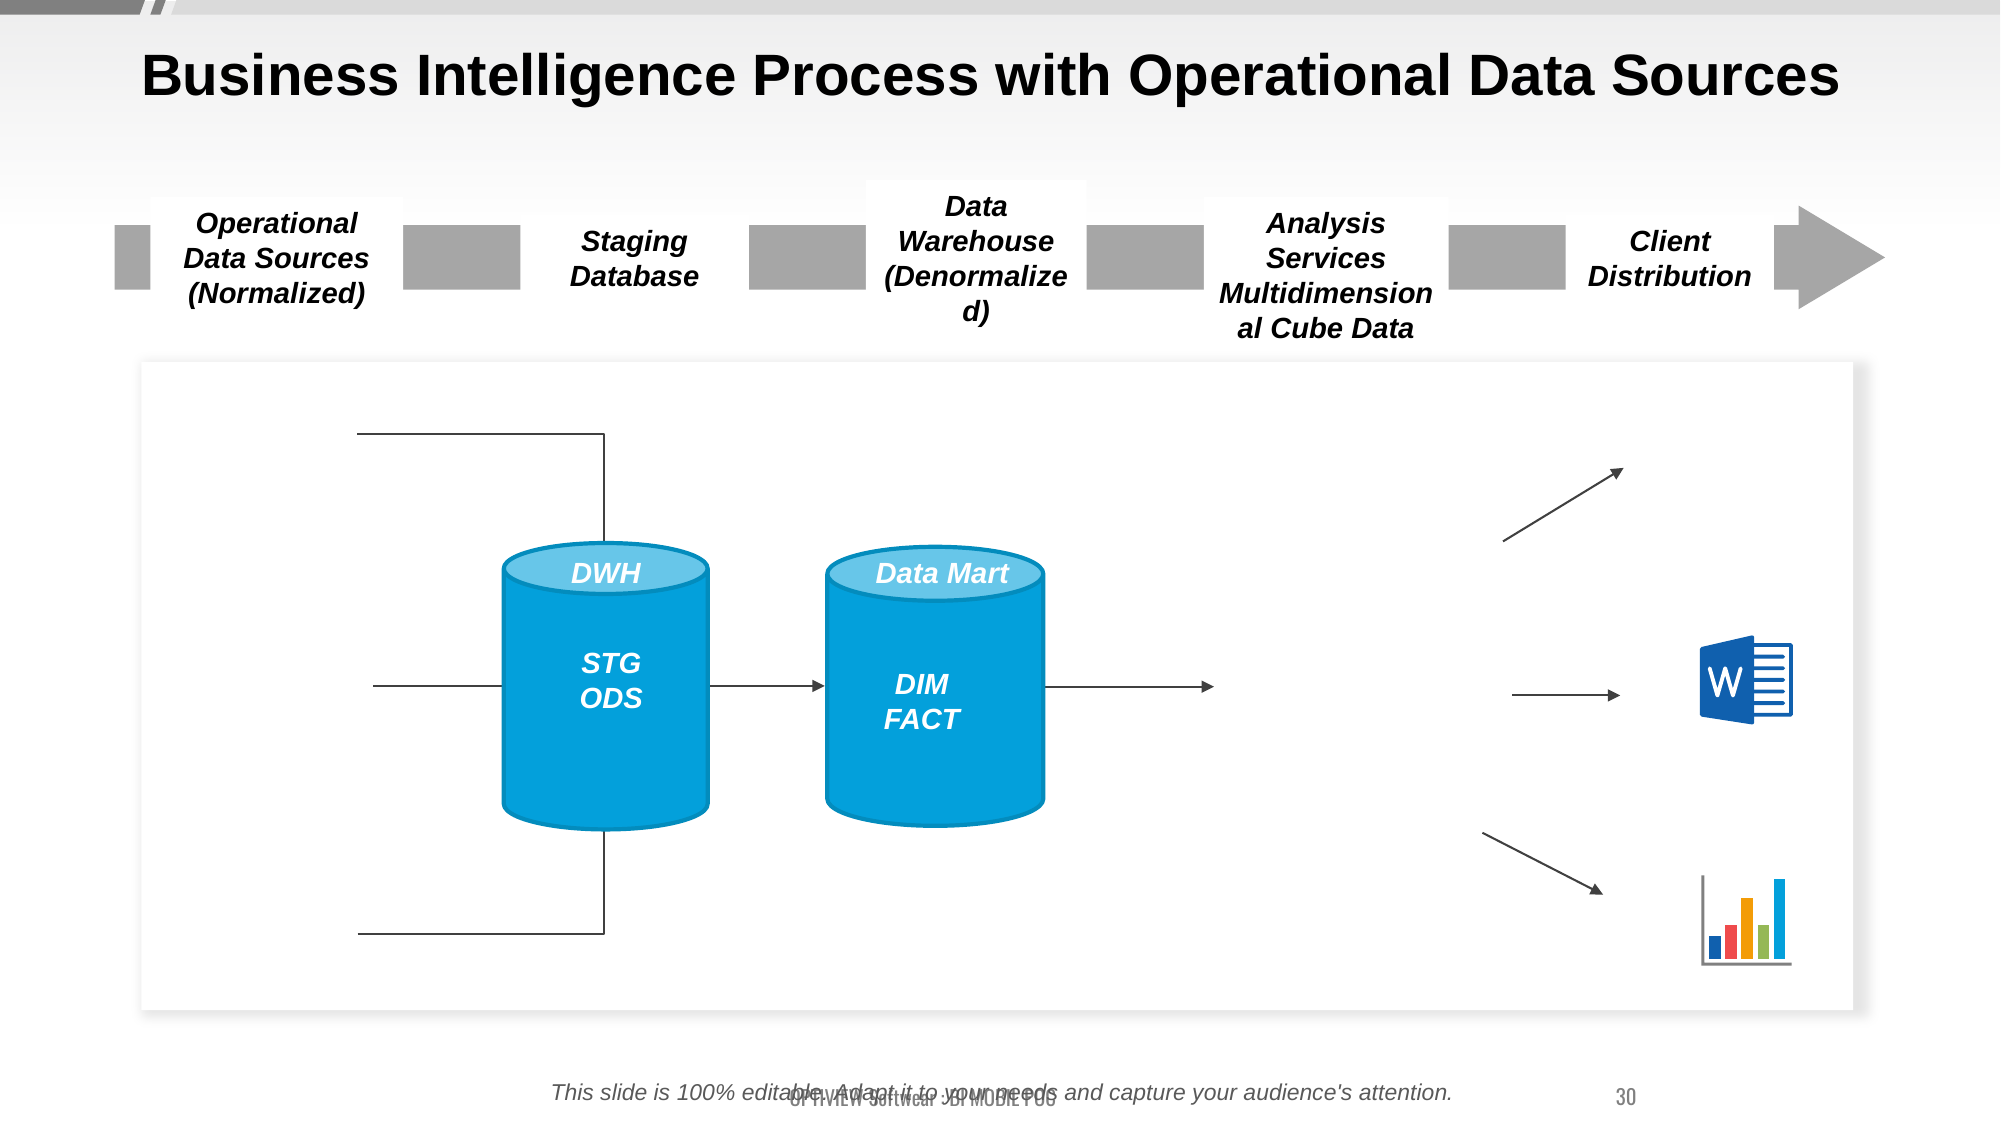

Business Intelligence Process with Operational Data Sources
Operational Data Sources (Normalized)
Data Warehouse (Denormalized)
Analysis Services Multidimensional Cube Data
Staging Database
Client Distribution

Data Mart
DWH
DIM
FACT

STG
ODS

This slide is 100% editable. Adapt it to your needs and capture your audience's attention.